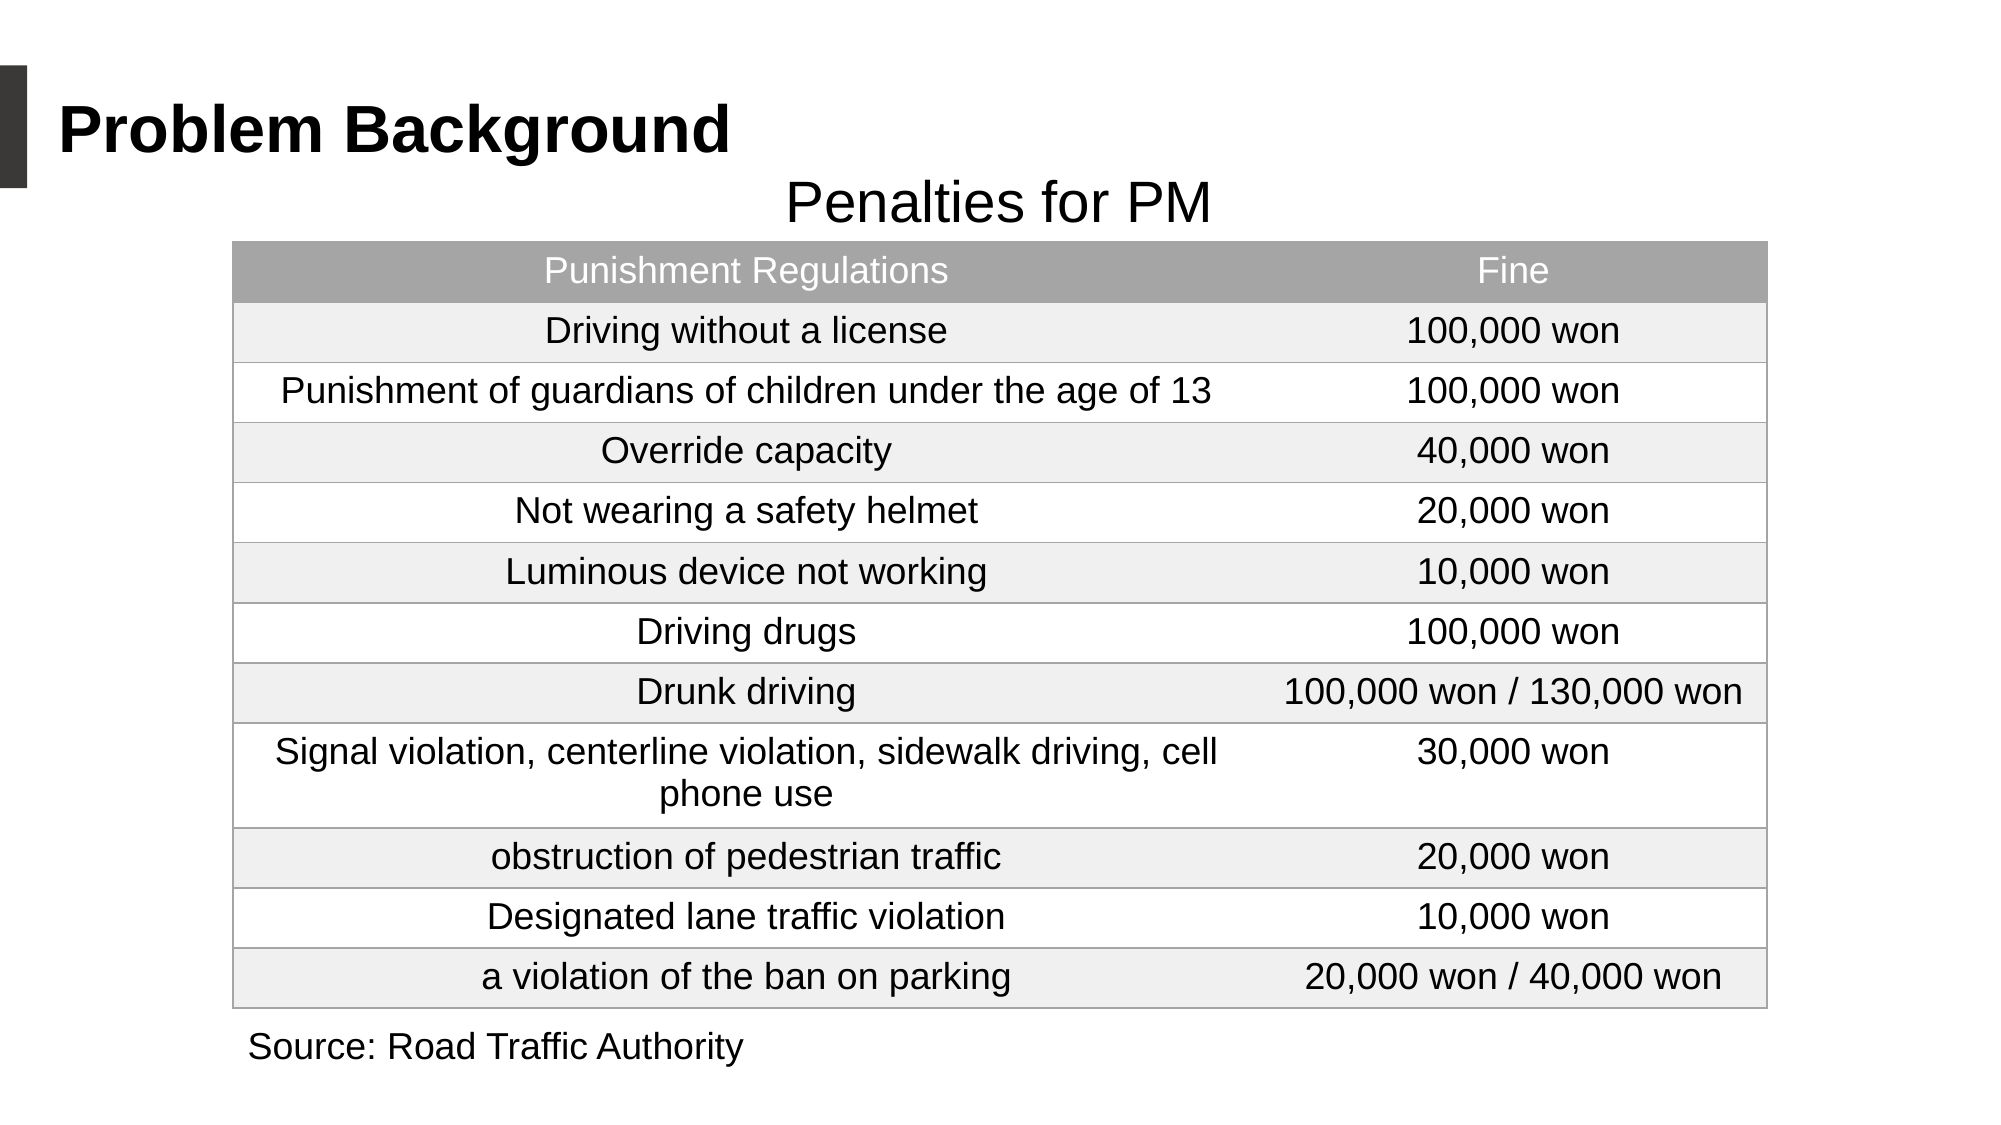

Problem Background
Penalties for PM
| Punishment Regulations | Fine |
| --- | --- |
| Driving without a license | 100,000 won |
| Punishment of guardians of children under the age of 13 | 100,000 won |
| Override capacity | 40,000 won |
| Not wearing a safety helmet | 20,000 won |
| Luminous device not working | 10,000 won |
| Driving drugs | 100,000 won |
| Drunk driving | 100,000 won / 130,000 won |
| Signal violation, centerline violation, sidewalk driving, cell phone use | 30,000 won |
| obstruction of pedestrian traffic | 20,000 won |
| Designated lane traffic violation | 10,000 won |
| a violation of the ban on parking | 20,000 won / 40,000 won |
Source: Road Traffic Authority